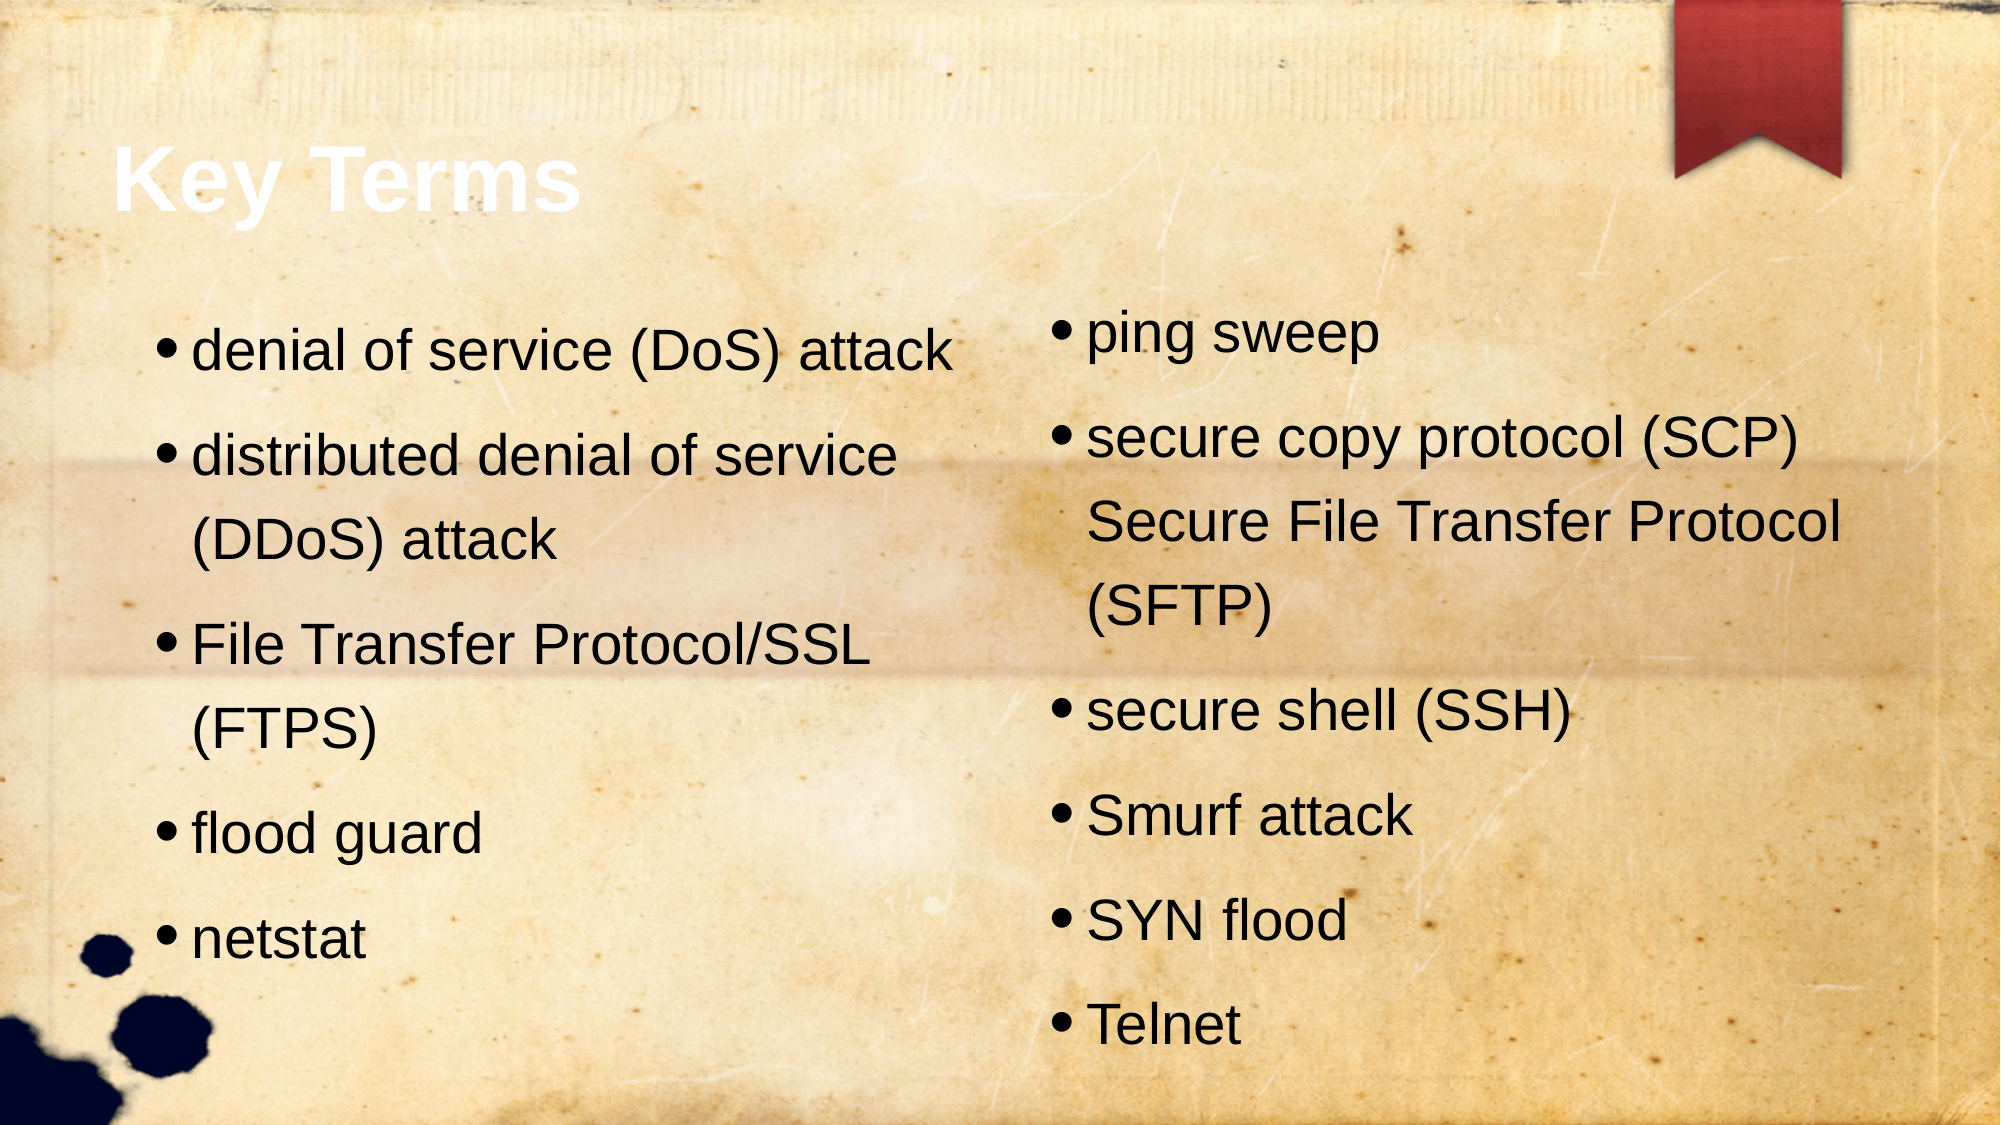

Key Terms
ping sweep
secure copy protocol (SCP) Secure File Transfer Protocol (SFTP)
secure shell (SSH)
Smurf attack
SYN flood
Telnet
denial of service (DoS) attack
distributed denial of service (DDoS) attack
File Transfer Protocol/SSL (FTPS)
flood guard
netstat